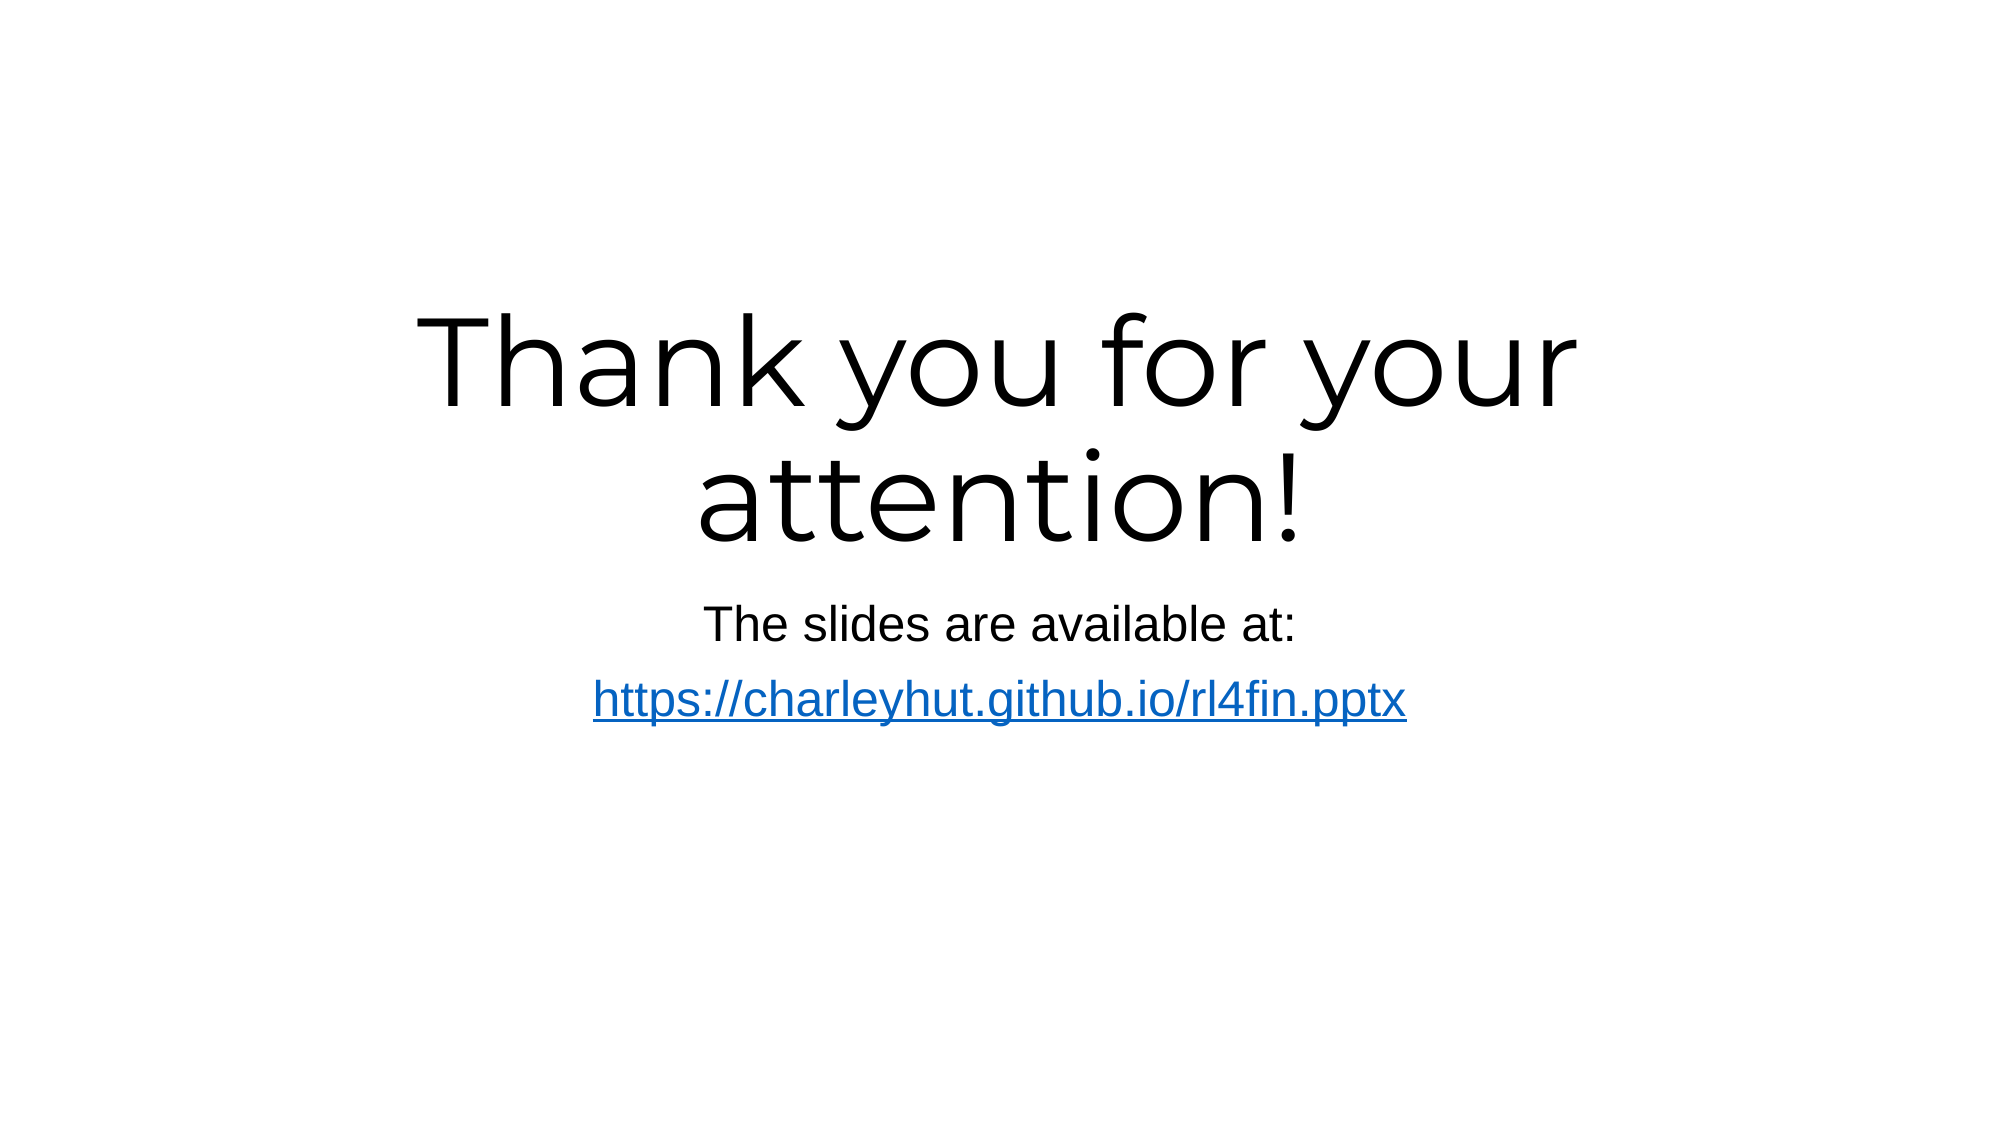

# Thank you for your attention!
The slides are available at:
https://charleyhut.github.io/rl4fin.pptx